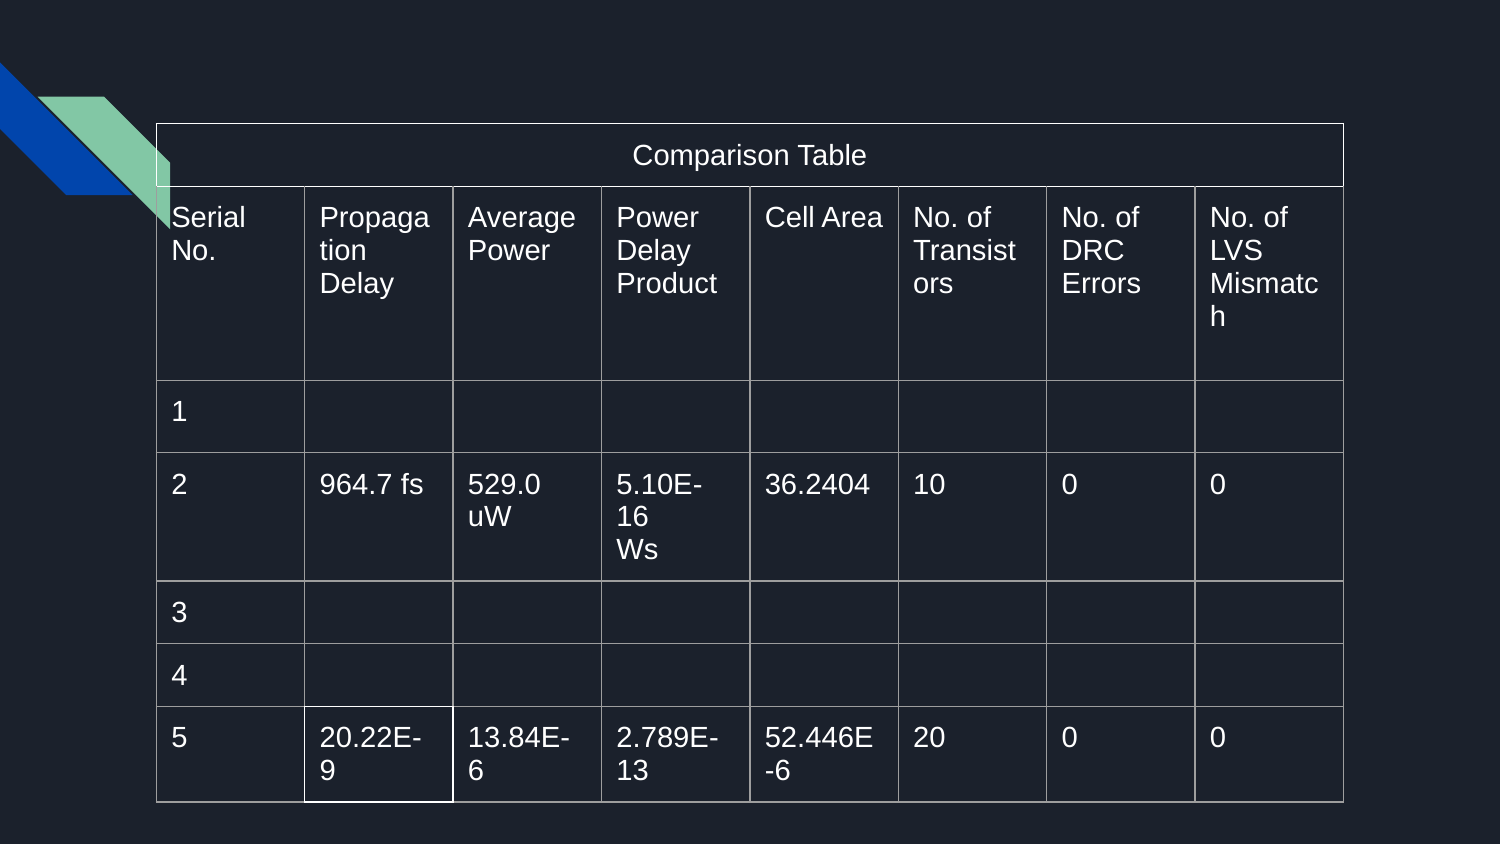

| Comparison Table |  |  |  |  |  |  |  |
| --- | --- | --- | --- | --- | --- | --- | --- |
| Serial No. | Propagation Delay | Average Power | Power Delay Product | Cell Area | No. of Transistors | No. of DRC Errors | No. of LVS Mismatch |
| 1 |  |  |  |  |  |  |  |
| 2 | 964.7 fs | 529.0 uW | 5.10E-16 Ws | 36.2404 | 10 | 0 | 0 |
| 3 |  |  |  |  |  |  |  |
| 4 |  |  |  |  |  |  |  |
| 5 | 20.22E-9 | 13.84E-6 | 2.789E-13 | 52.446E-6 | 20 | 0 | 0 |